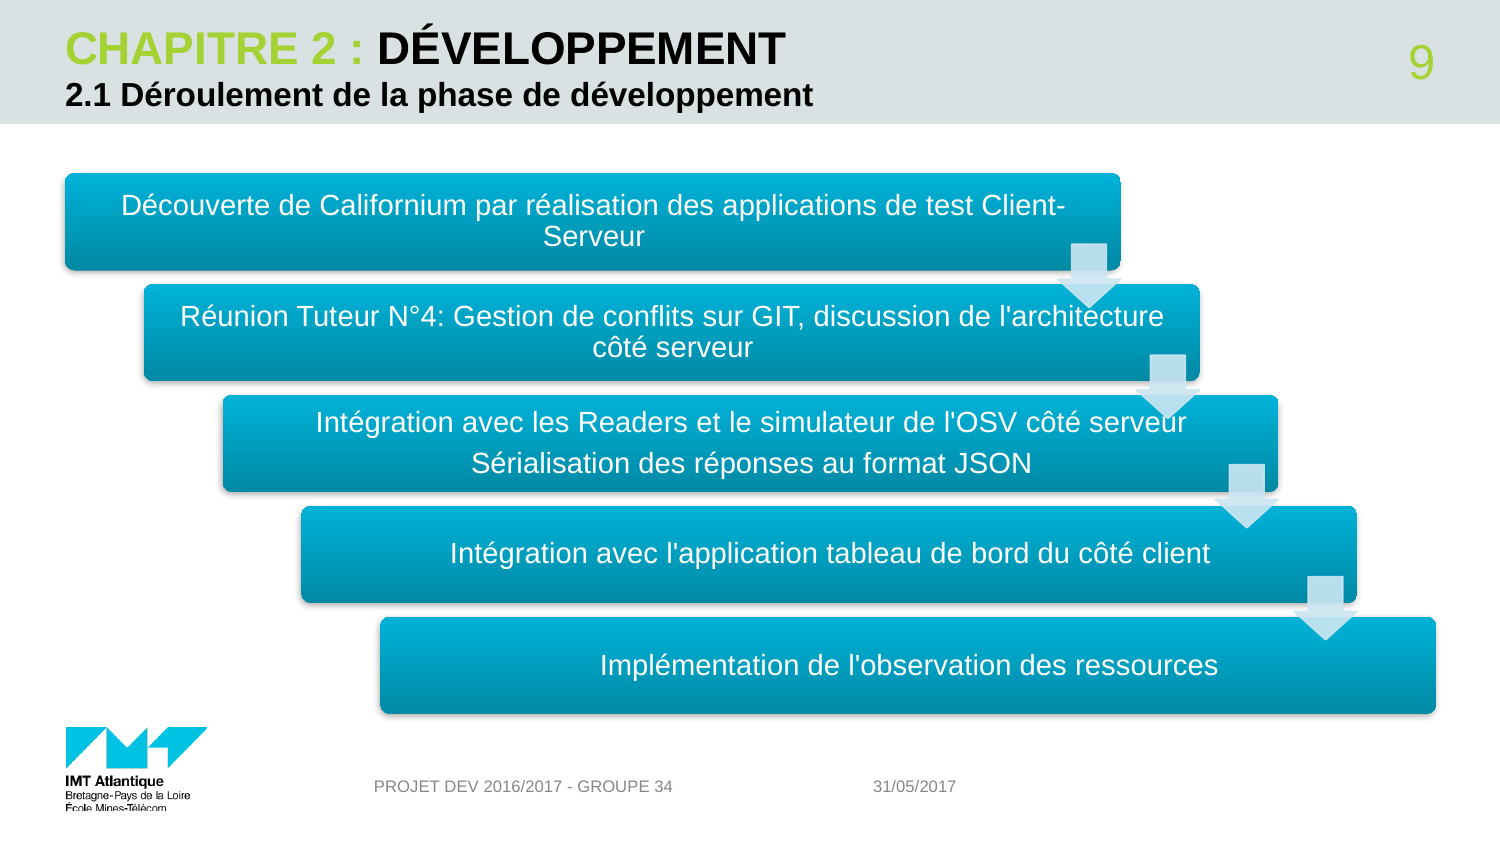

# CHAPITRE 2 : Développement
9
2.1 Déroulement de la phase de développement
Découverte de Californium par réalisation des applications de test Client-Serveur
Réunion Tuteur N°4: Gestion de conflits sur GIT, discussion de l'architecture côté serveur
Intégration avec les Readers et le simulateur de l'OSV côté serveur
Sérialisation des réponses au format JSON
Intégration avec l'application tableau de bord du côté client
Implémentation de l'observation des ressources

Projet DEV 2016/2017 - Groupe 34
31/05/2017